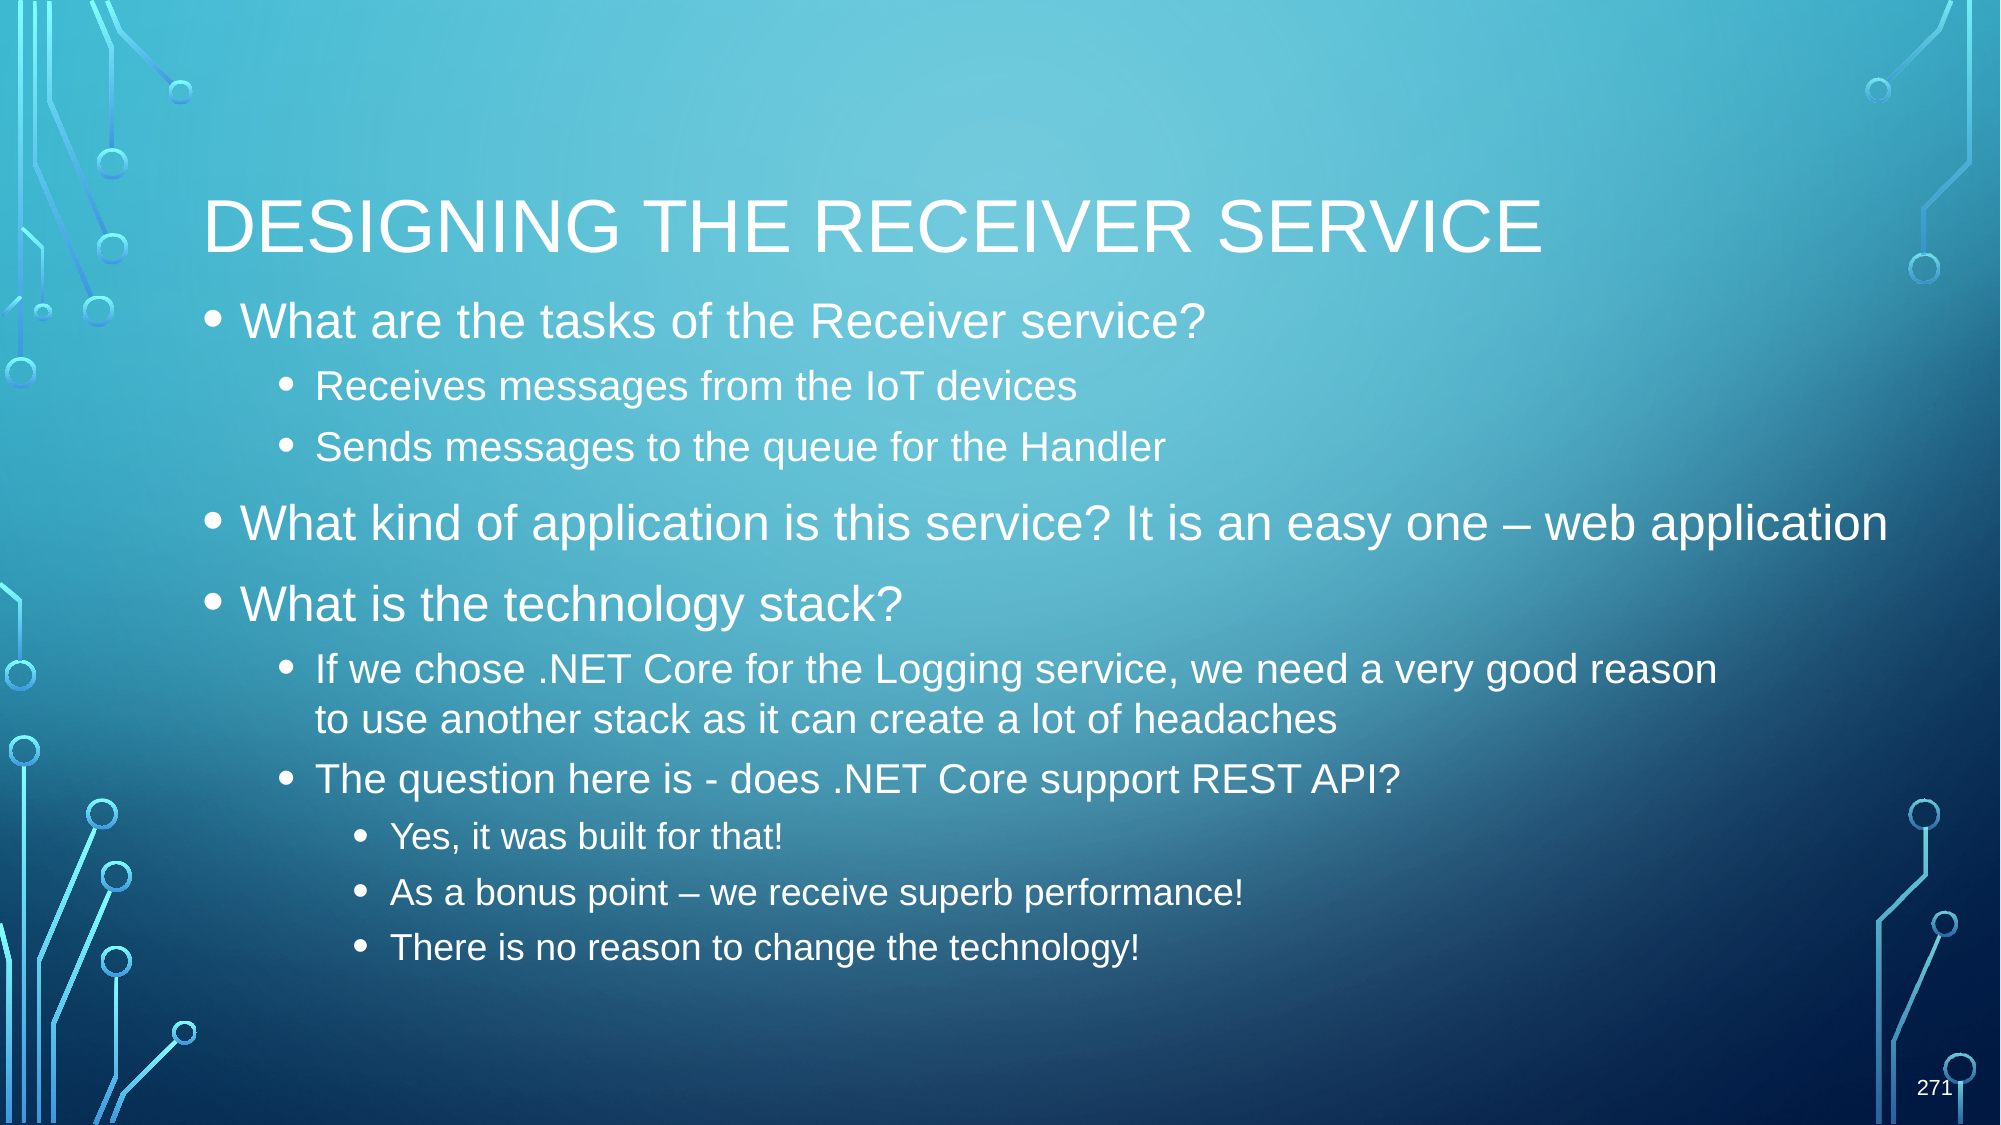

# Designing the Receiver service
What are the tasks of the Receiver service?
Receives messages from the IoT devices
Sends messages to the queue for the Handler
What kind of application is this service? It is an easy one – web application
What is the technology stack?
If we chose .NET Core for the Logging service, we need a very good reason
to use another stack as it can create a lot of headaches
The question here is - does .NET Core support REST API?
Yes, it was built for that!
As a bonus point – we receive superb performance!
There is no reason to change the technology!

271